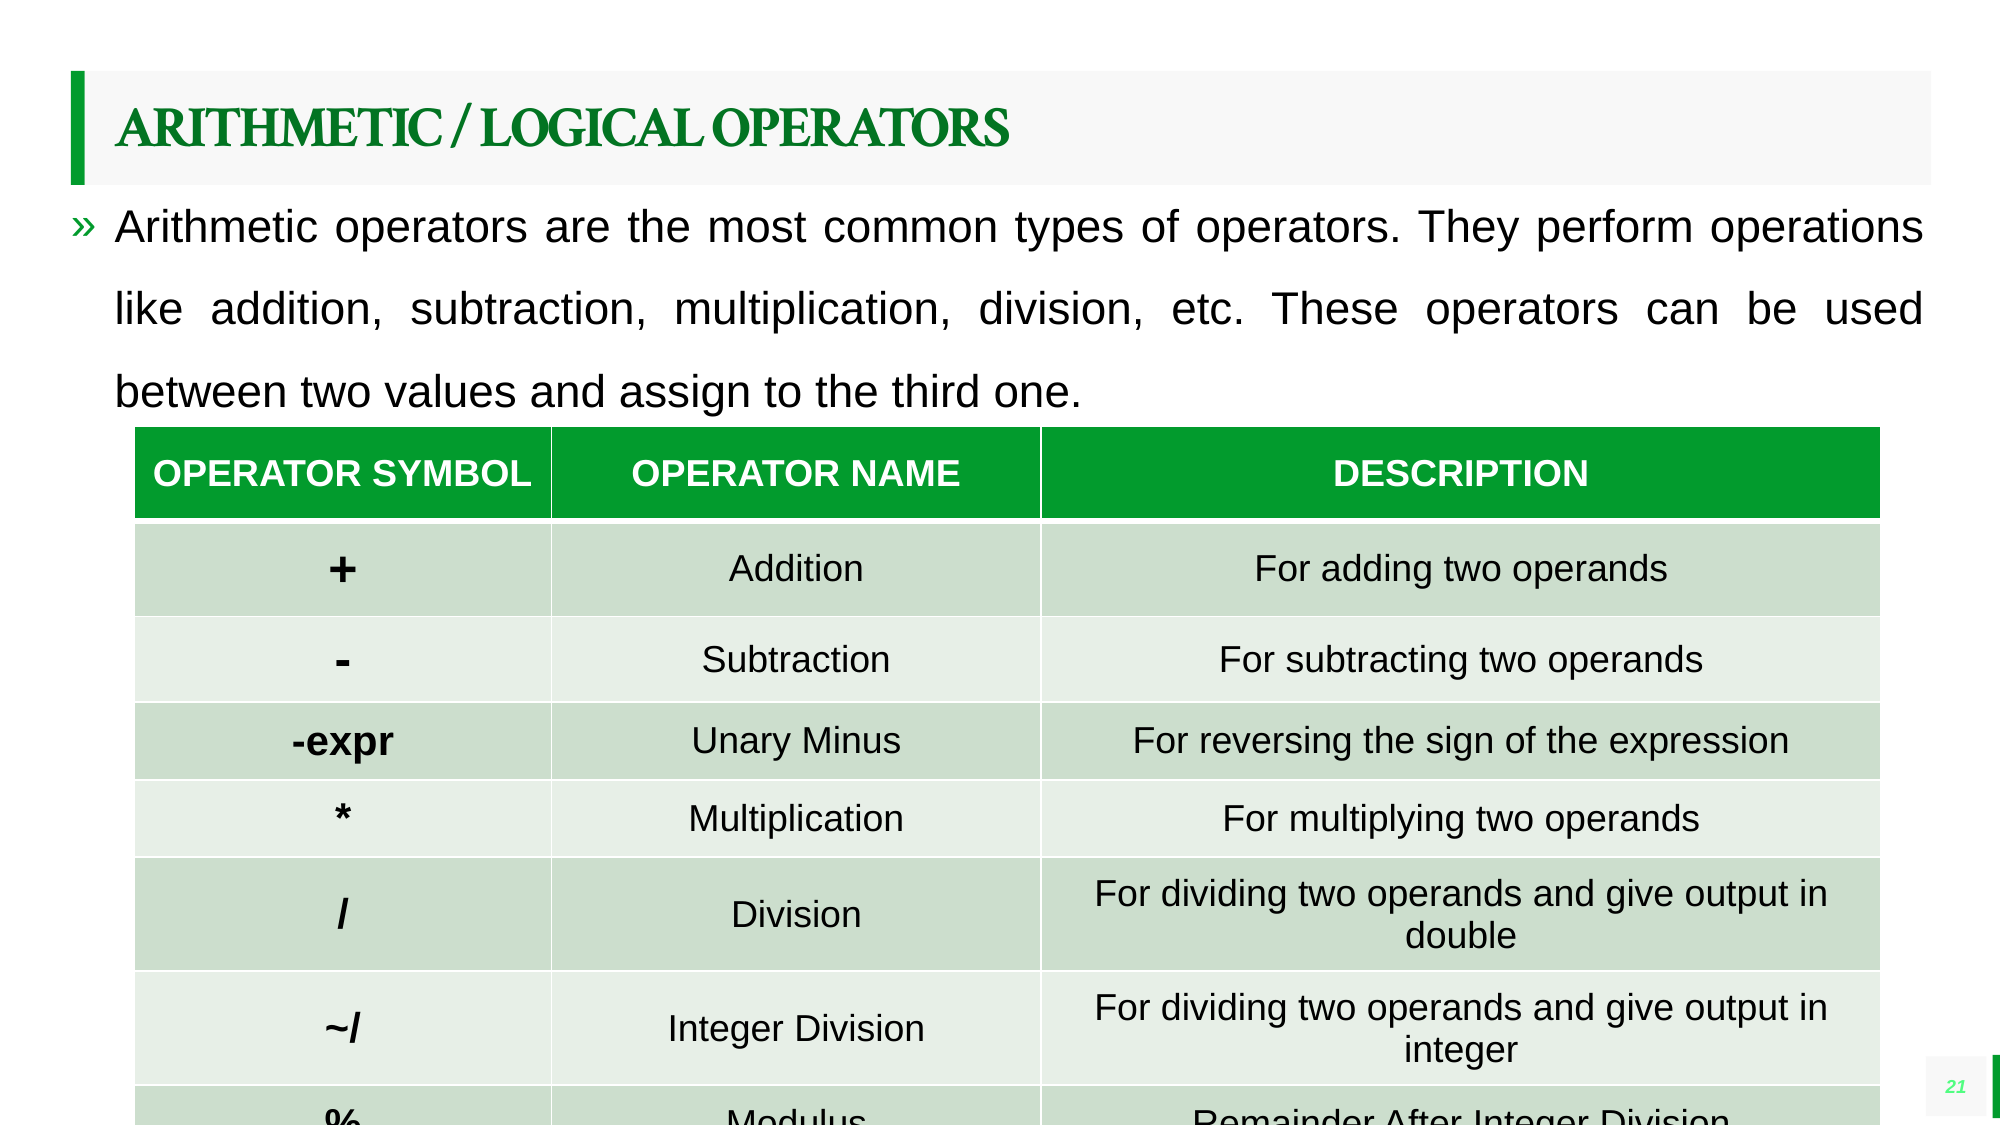

# ARITHMETIC / LOGICAL OPERATORS
Arithmetic operators are the most common types of operators. They perform operations like addition, subtraction, multiplication, division, etc. These operators can be used between two values and assign to the third one.
| Operator Symbol | Operator Name | Description |
| --- | --- | --- |
| + | Addition | For adding two operands |
| - | Subtraction | For subtracting two operands |
| -expr | Unary Minus | For reversing the sign of the expression |
| \* | Multiplication | For multiplying two operands |
| / | Division | For dividing two operands and give output in double |
| ~/ | Integer Division | For dividing two operands and give output in integer |
| % | Modulus | Remainder After Integer Division |
21